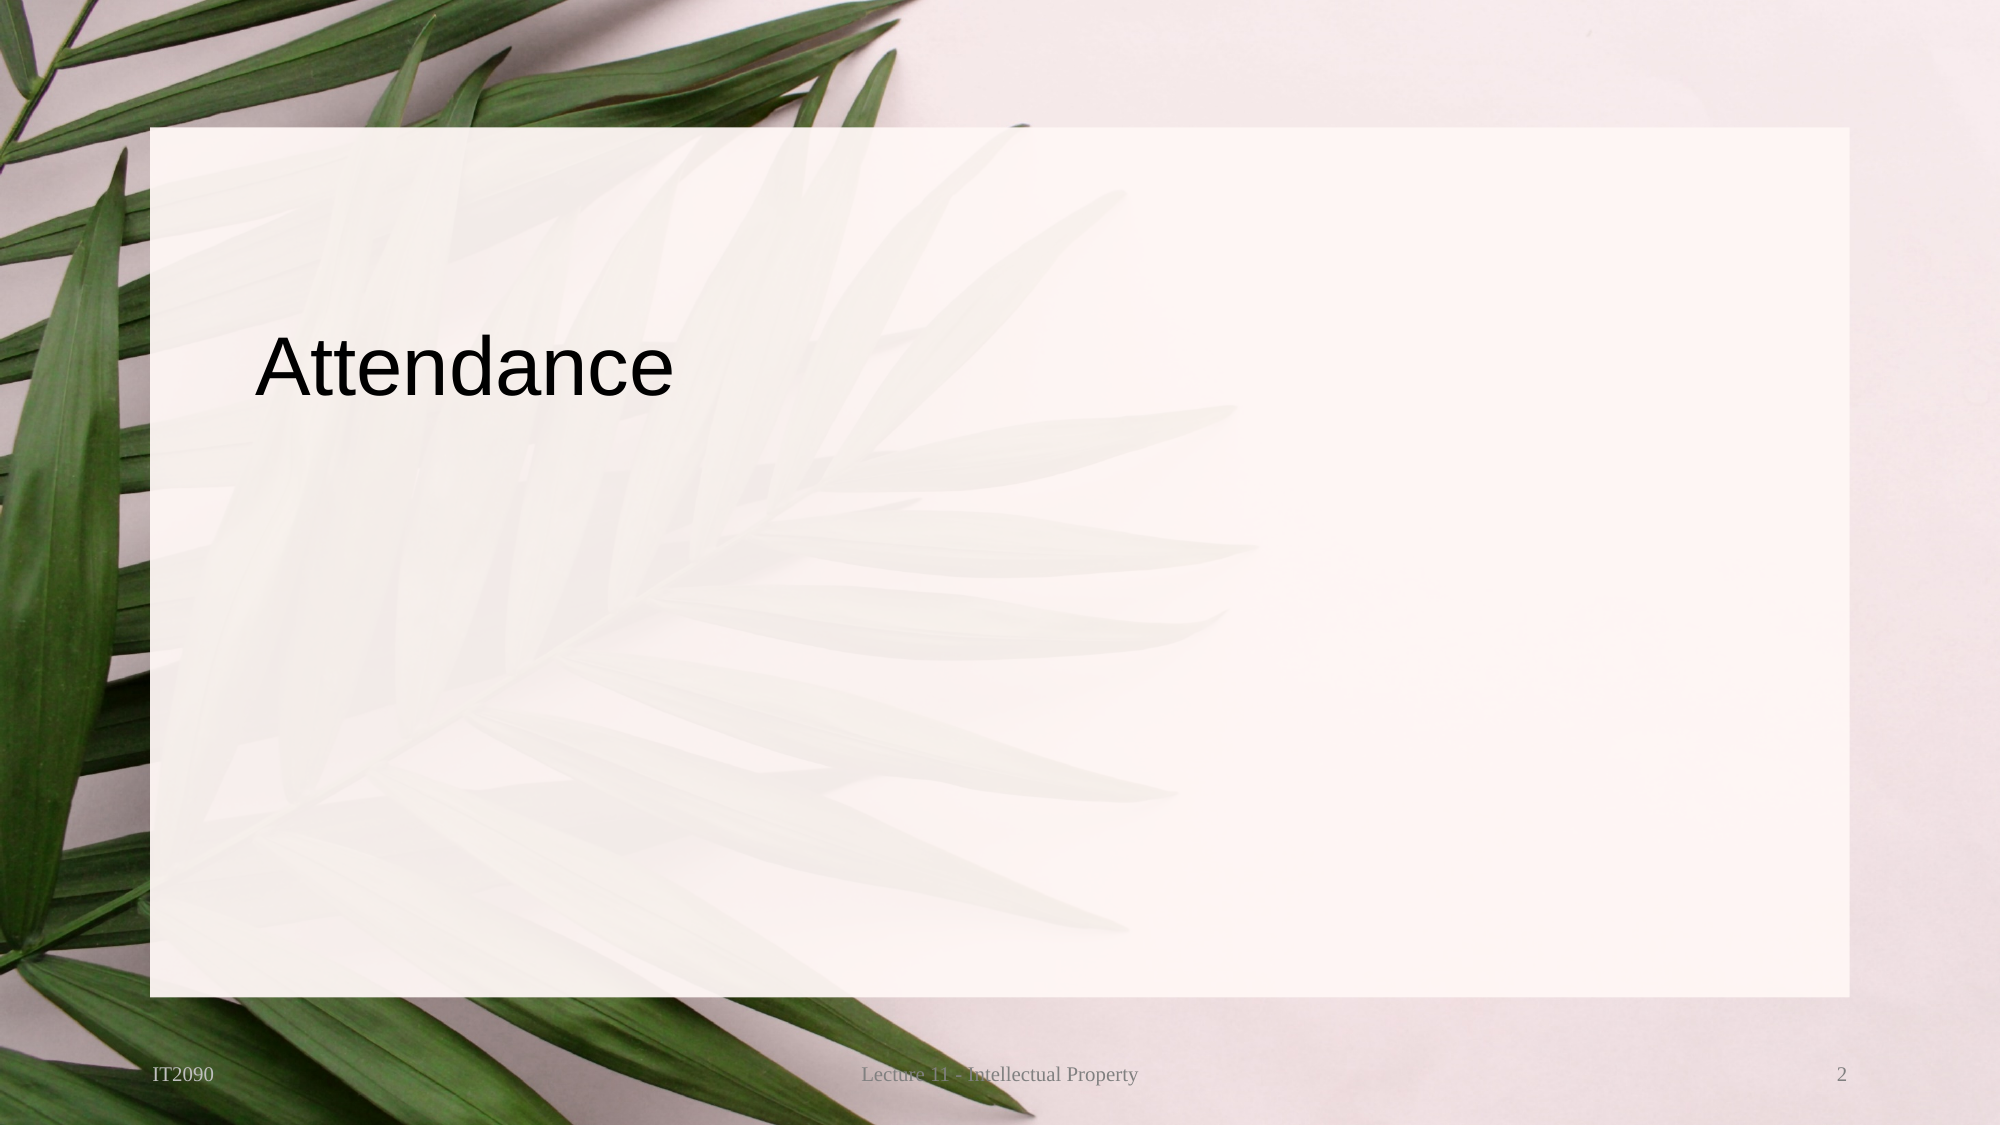

# Attendance
IT2090
Lecture 11 - Intellectual Property
2